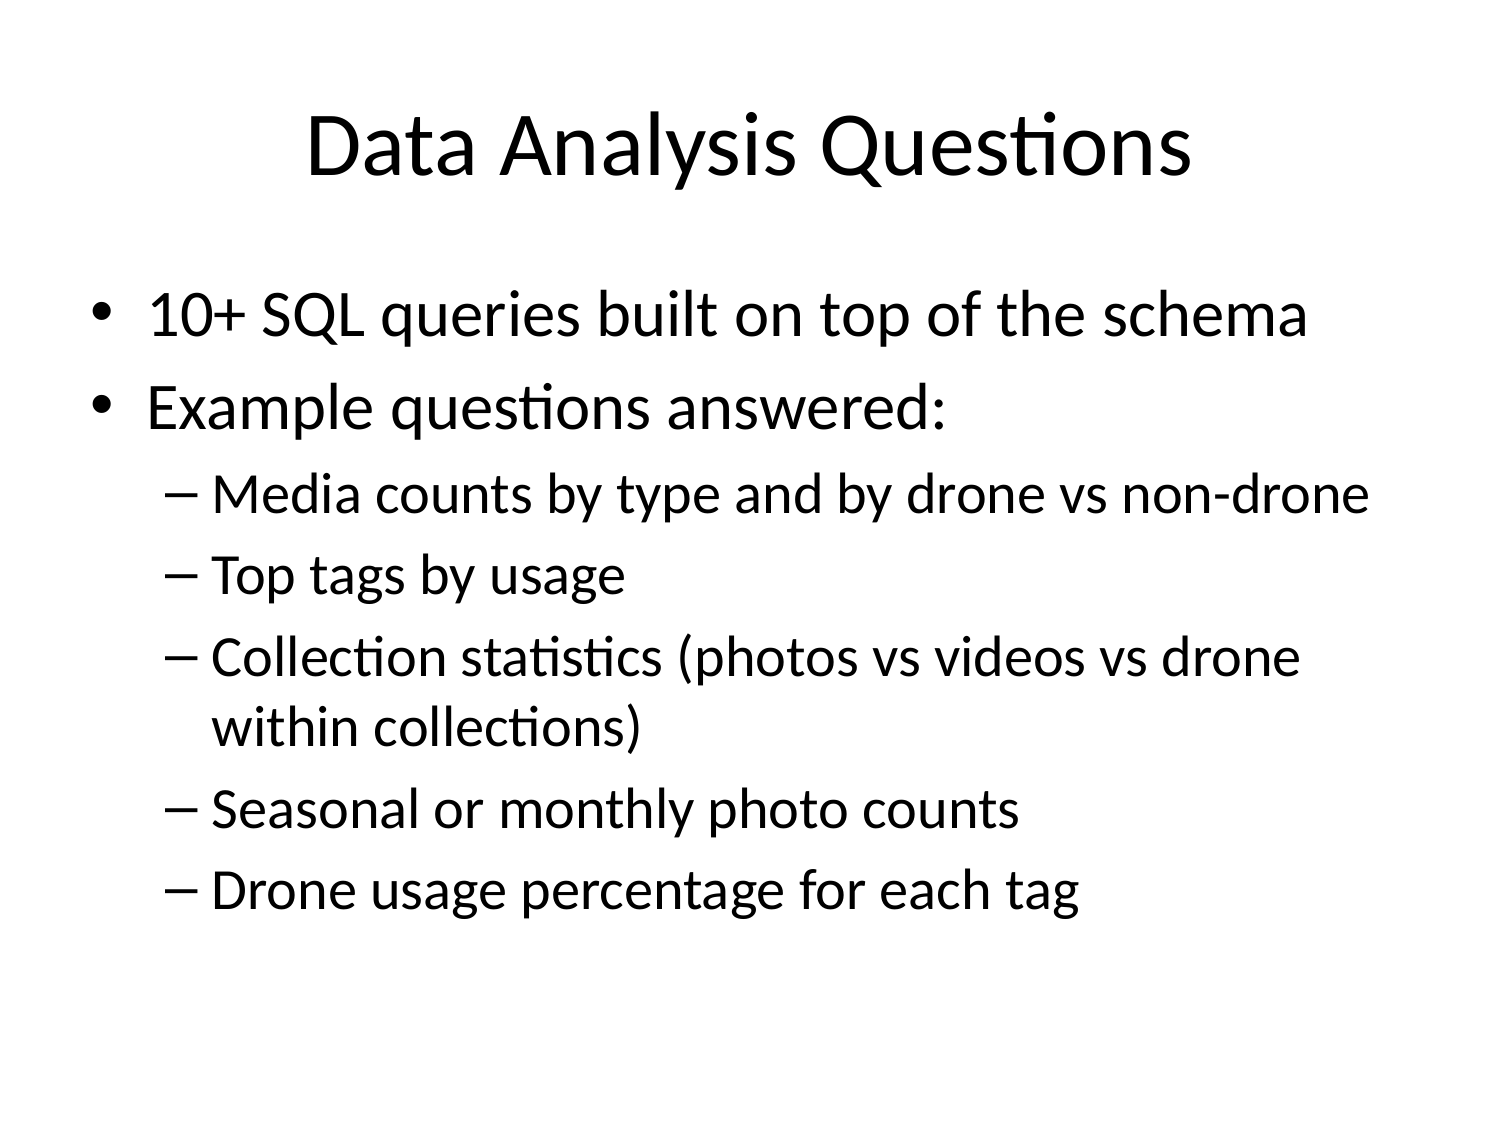

# Data Analysis Questions
10+ SQL queries built on top of the schema
Example questions answered:
Media counts by type and by drone vs non-drone
Top tags by usage
Collection statistics (photos vs videos vs drone within collections)
Seasonal or monthly photo counts
Drone usage percentage for each tag